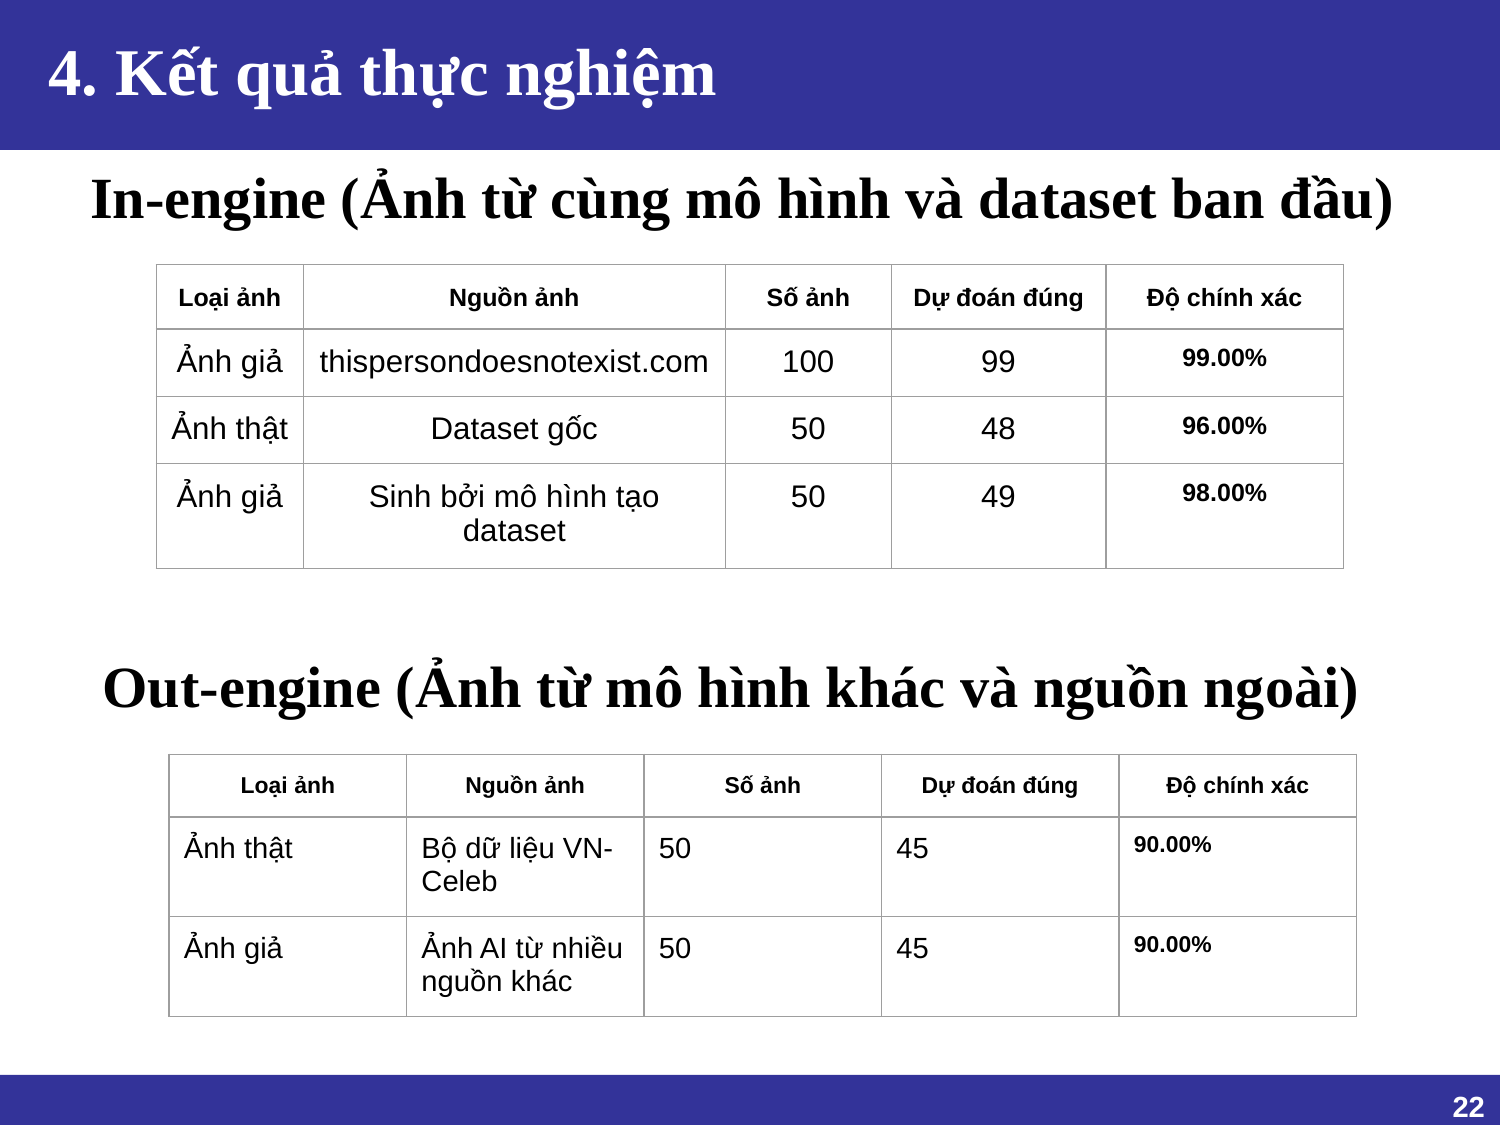

# 4. Kết quả thực nghiệm
In-engine (Ảnh từ cùng mô hình và dataset ban đầu)
| Loại ảnh | Nguồn ảnh | Số ảnh | Dự đoán đúng | Độ chính xác |
| --- | --- | --- | --- | --- |
| Ảnh giả | thispersondoesnotexist.com | 100 | 99 | 99.00% |
| Ảnh thật | Dataset gốc | 50 | 48 | 96.00% |
| Ảnh giả | Sinh bởi mô hình tạo dataset | 50 | 49 | 98.00% |
Out-engine (Ảnh từ mô hình khác và nguồn ngoài)
| Loại ảnh | Nguồn ảnh | Số ảnh | Dự đoán đúng | Độ chính xác |
| --- | --- | --- | --- | --- |
| Ảnh thật | Bộ dữ liệu VN-Celeb | 50 | 45 | 90.00% |
| Ảnh giả | Ảnh AI từ nhiều nguồn khác | 50 | 45 | 90.00% |
22